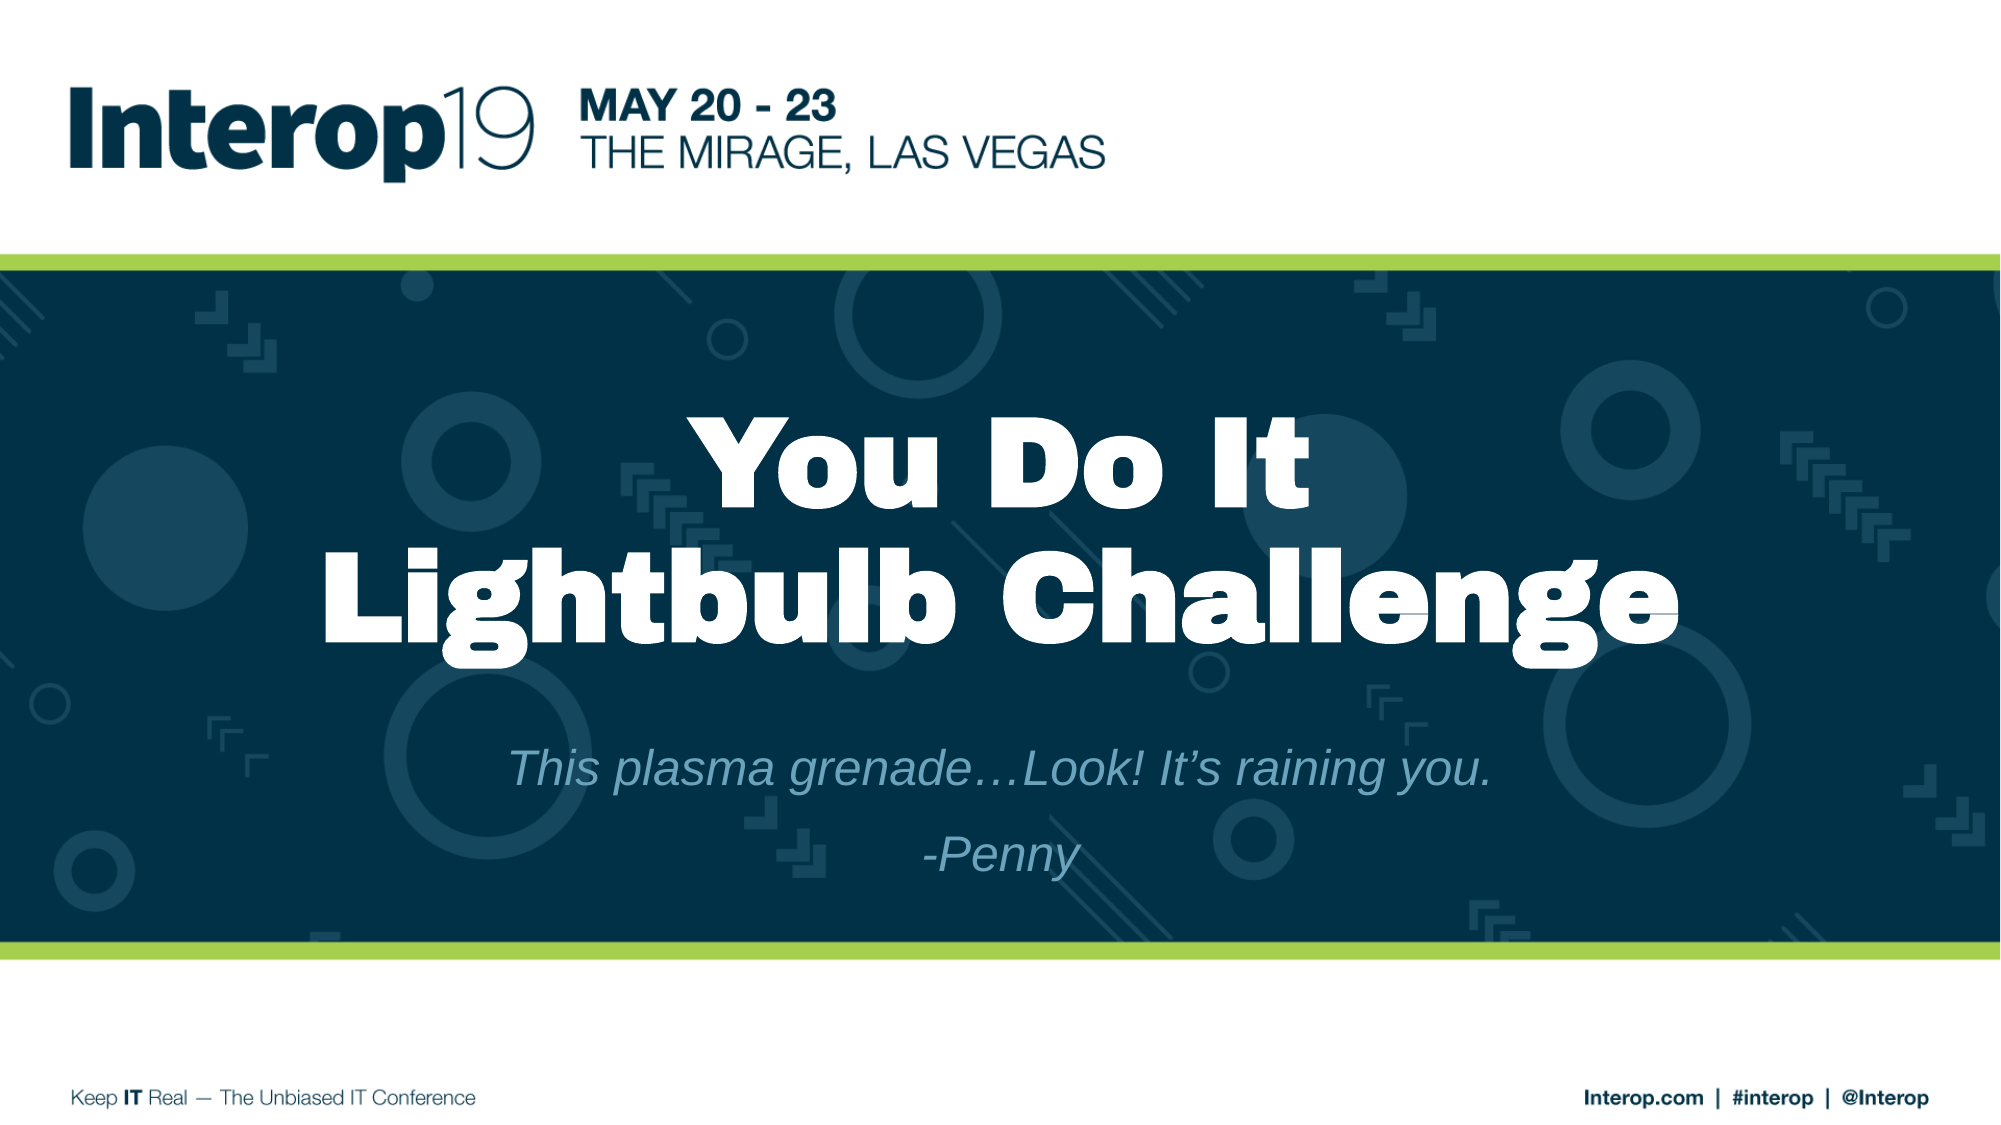

# You Do It Lightbulb Challenge
This plasma grenade…Look! It’s raining you.
-Penny